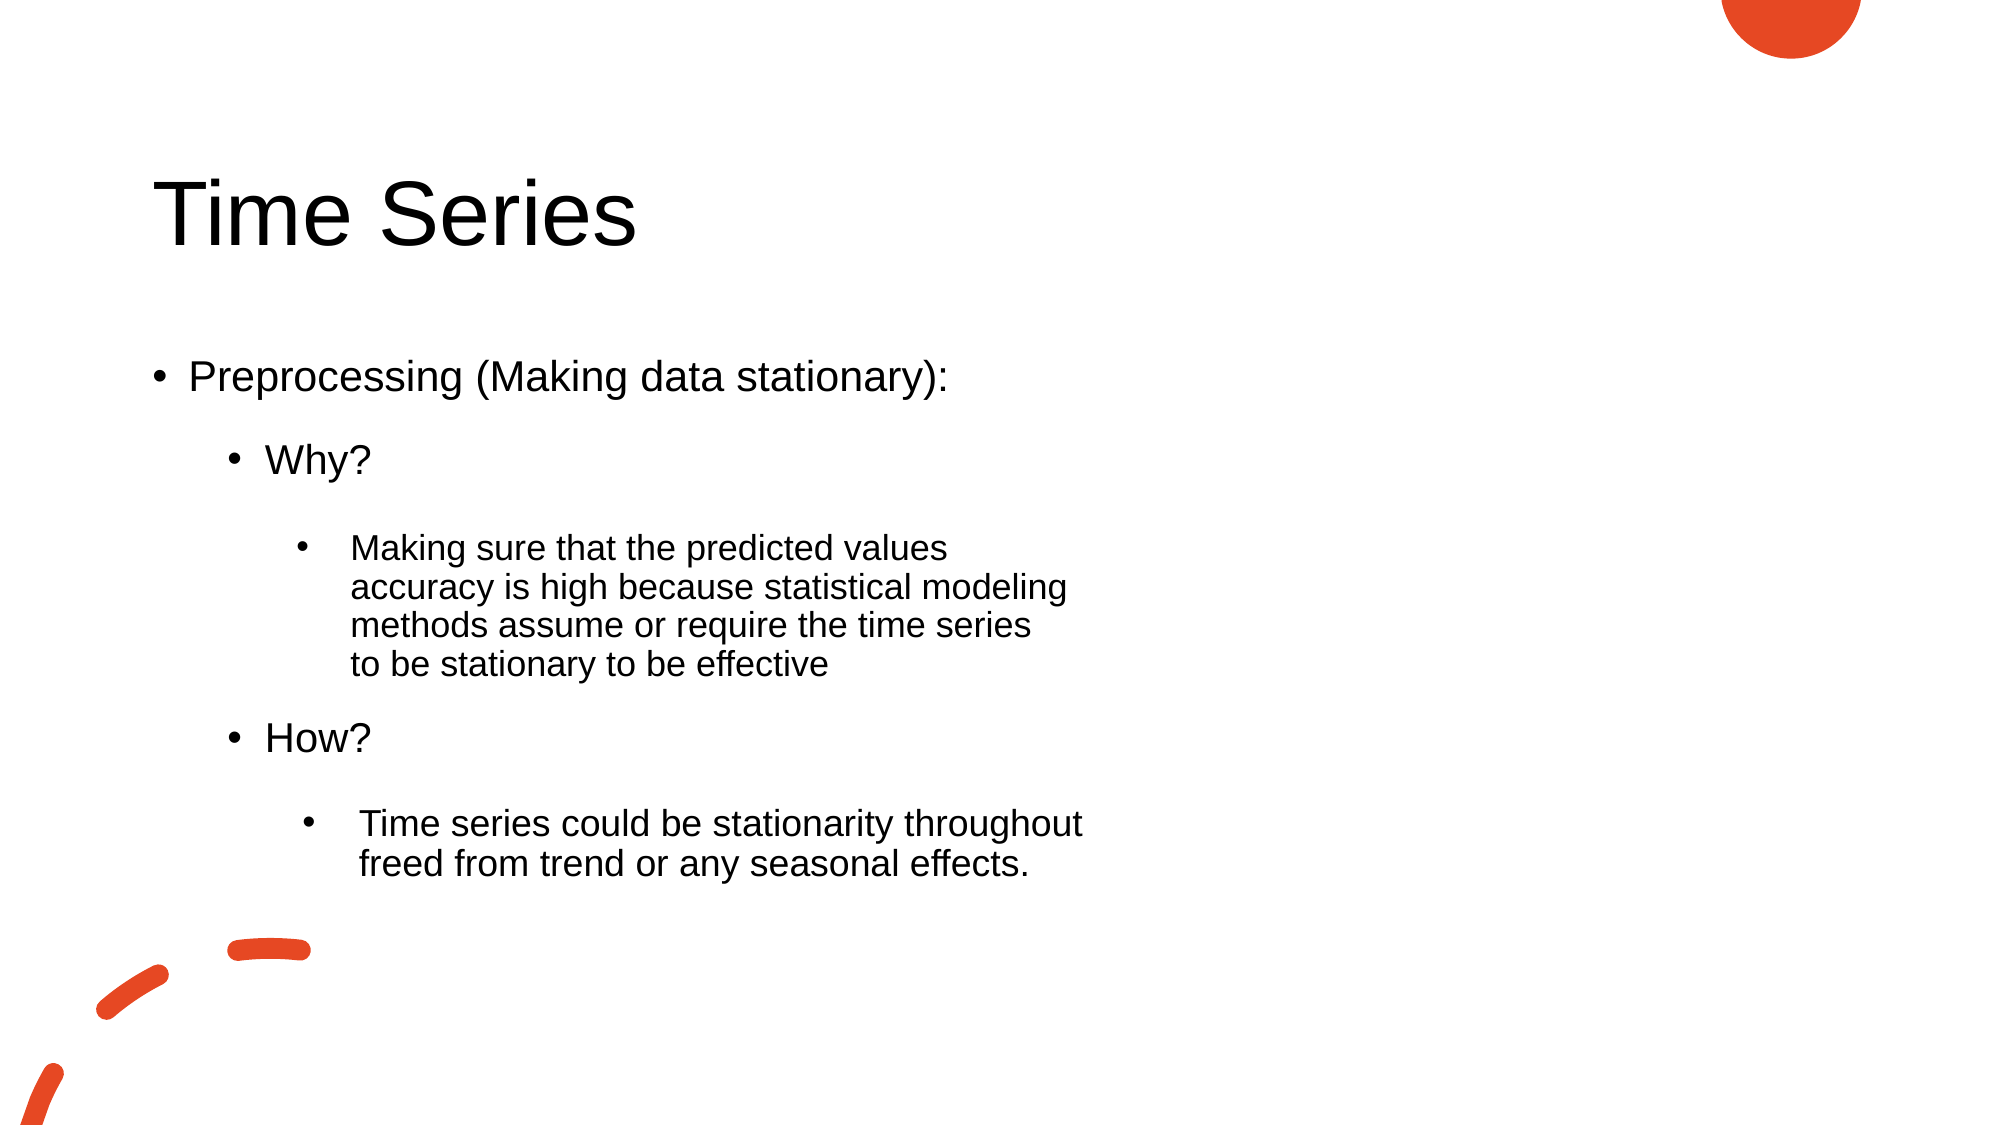

# Time Series
Preprocessing (Making data stationary):
Why?
Making sure that the predicted values accuracy is high because statistical modeling methods assume or require the time series to be stationary to be effective
How?
Time series could be stationarity throughout freed from trend or any seasonal effects.